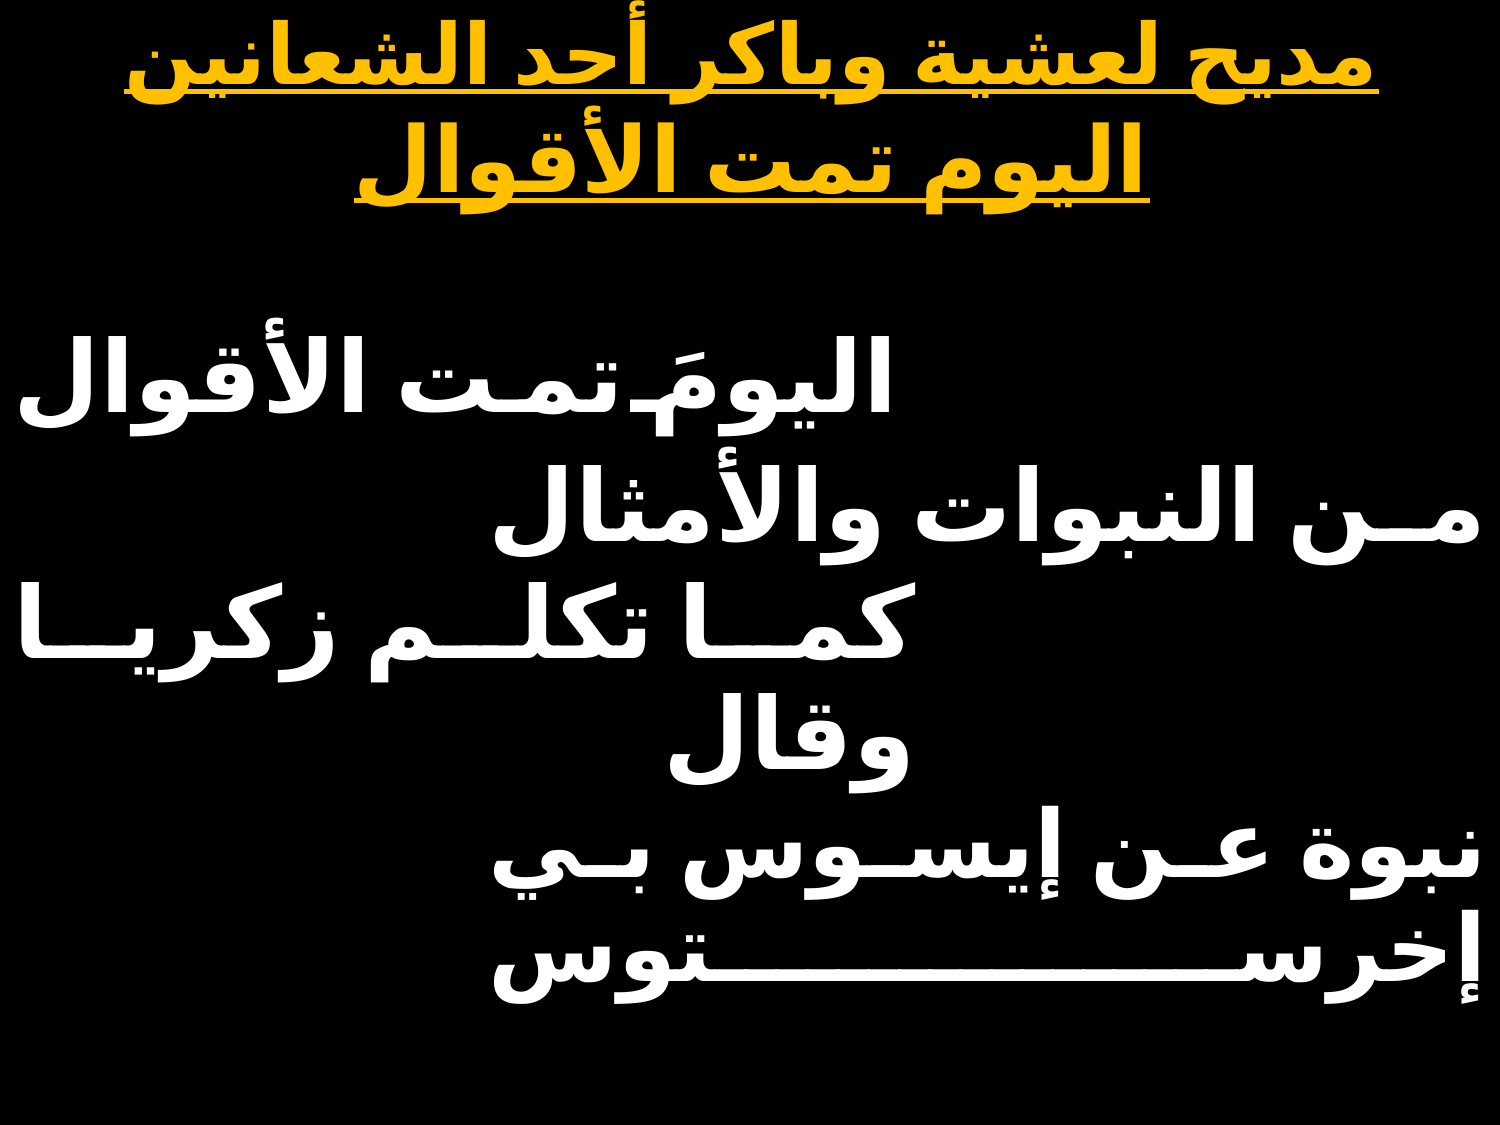

# مديح لعشية وباكر أحد الشعانين اليوم تمت الأقوال
| اليومَ تمت الأقوال |  |  |
| --- | --- | --- |
|  | من النبوات والأمثال |  |
| كما تكلم زكريا وقال |  |  |
|  | نبوة عن إيسوس بي إخرستوس |  |